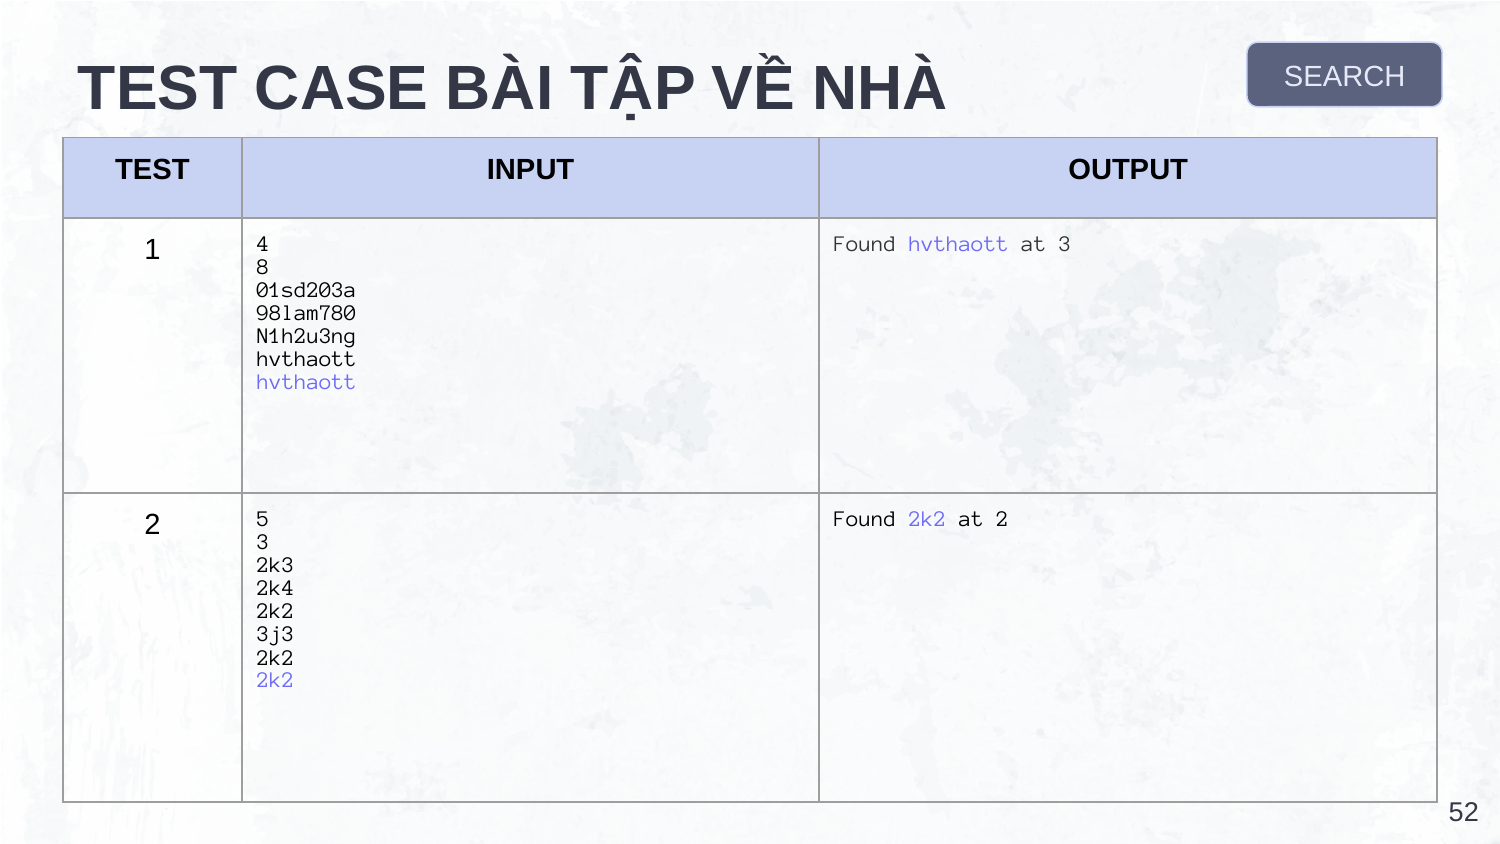

# TEST CASE BÀI TẬP VỀ NHÀ 3
SEARCH
| TEST | INPUT | OUTPUT |
| --- | --- | --- |
| 1 | 4 8 01sd203a 98lam780 N1h2u3ng hvthaott hvthaott | Found hvthaott at 3 |
| 2 | 5 3 2k3 2k4 2k2 3j3 2k2 2k2 | Found 2k2 at 2 |
52